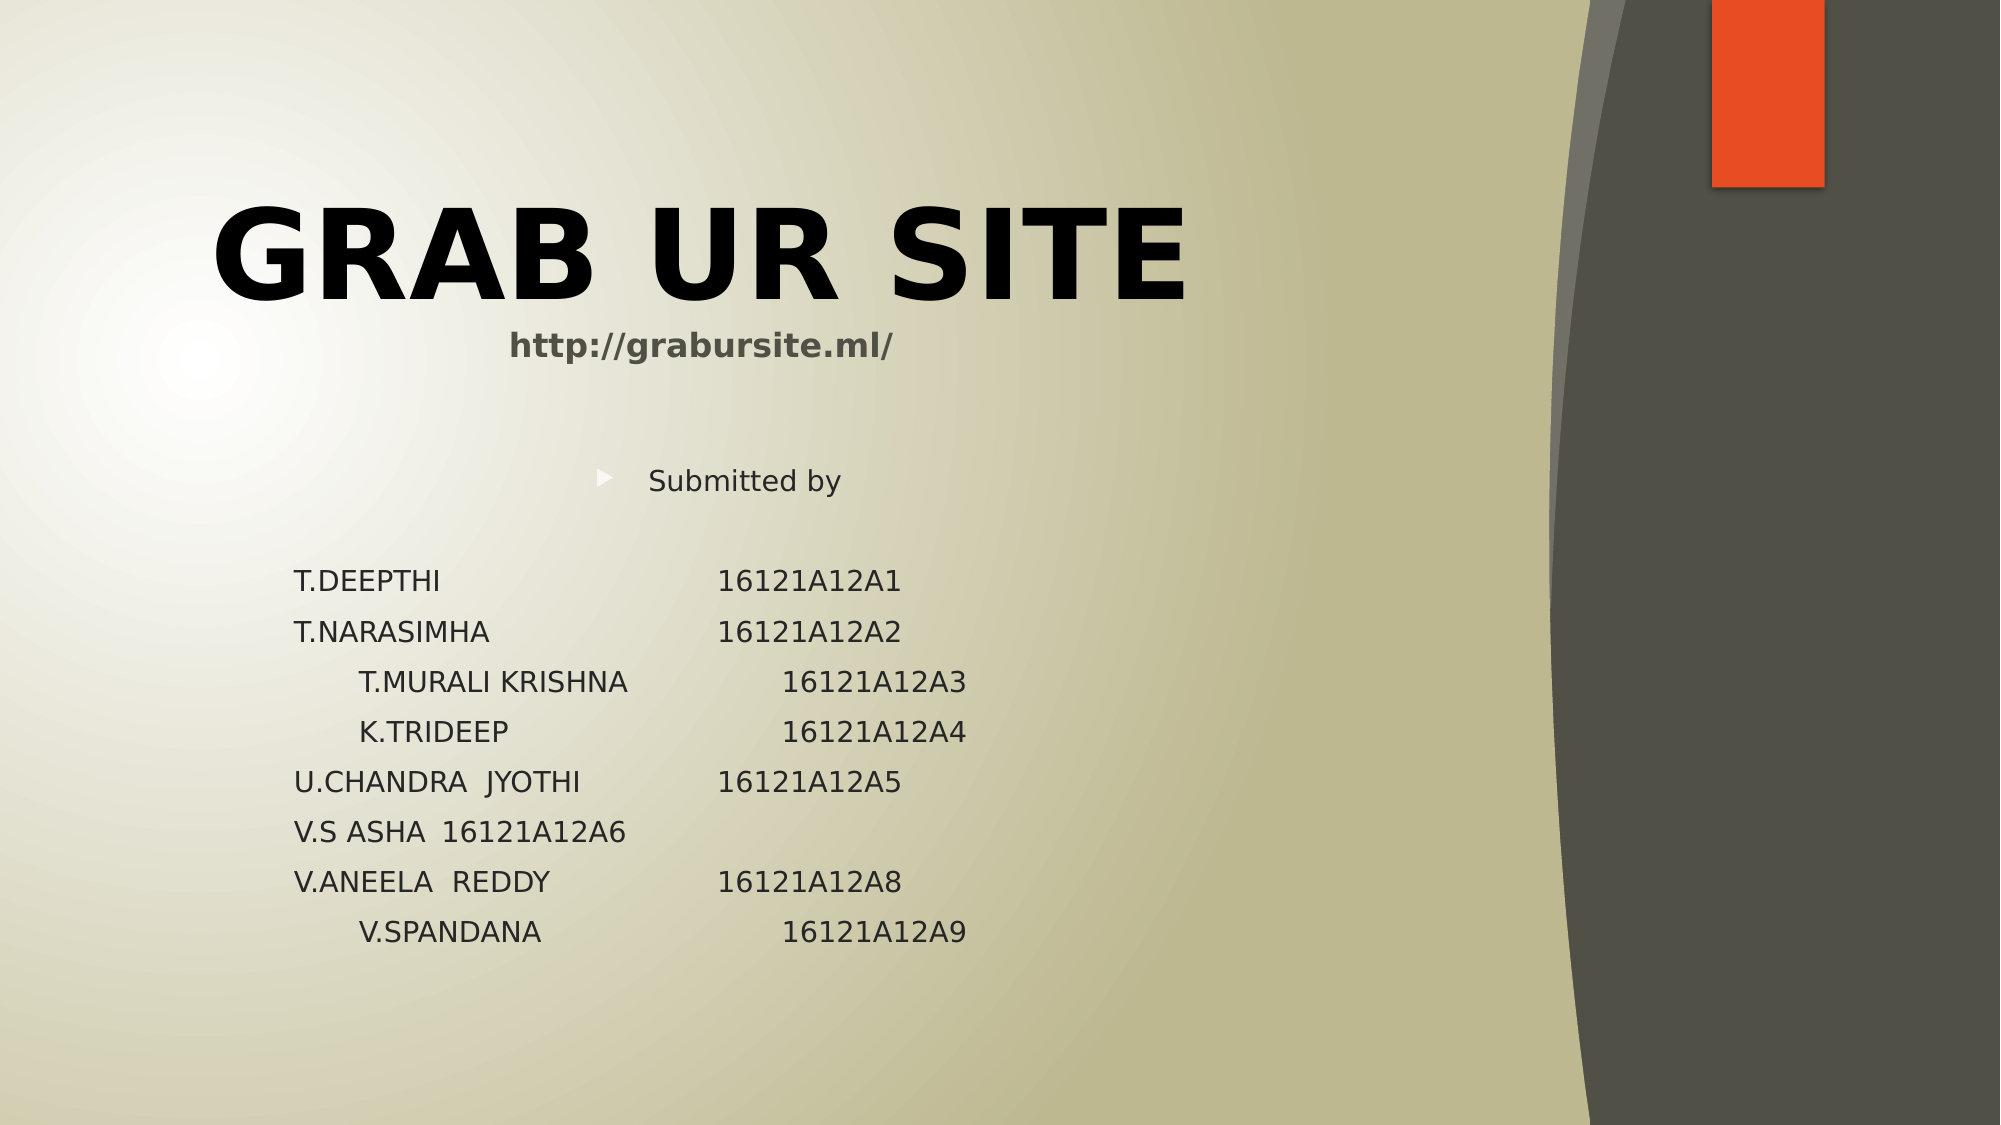

# GRAB UR SITE http://grabursite.ml/
Submitted by

	T.DEEPTHI				 16121A12A1
	T.NARASIMHA				 16121A12A2
       T.MURALI KRISHNA	        16121A12A3
       K.TRIDEEP			        16121A12A4
	U.CHANDRA  JYOTHI		 16121A12A5
	V.S ASHA					 16121A12A6
	V.ANEELA  REDDY			 16121A12A8
       V.SPANDANA			        16121A12A9